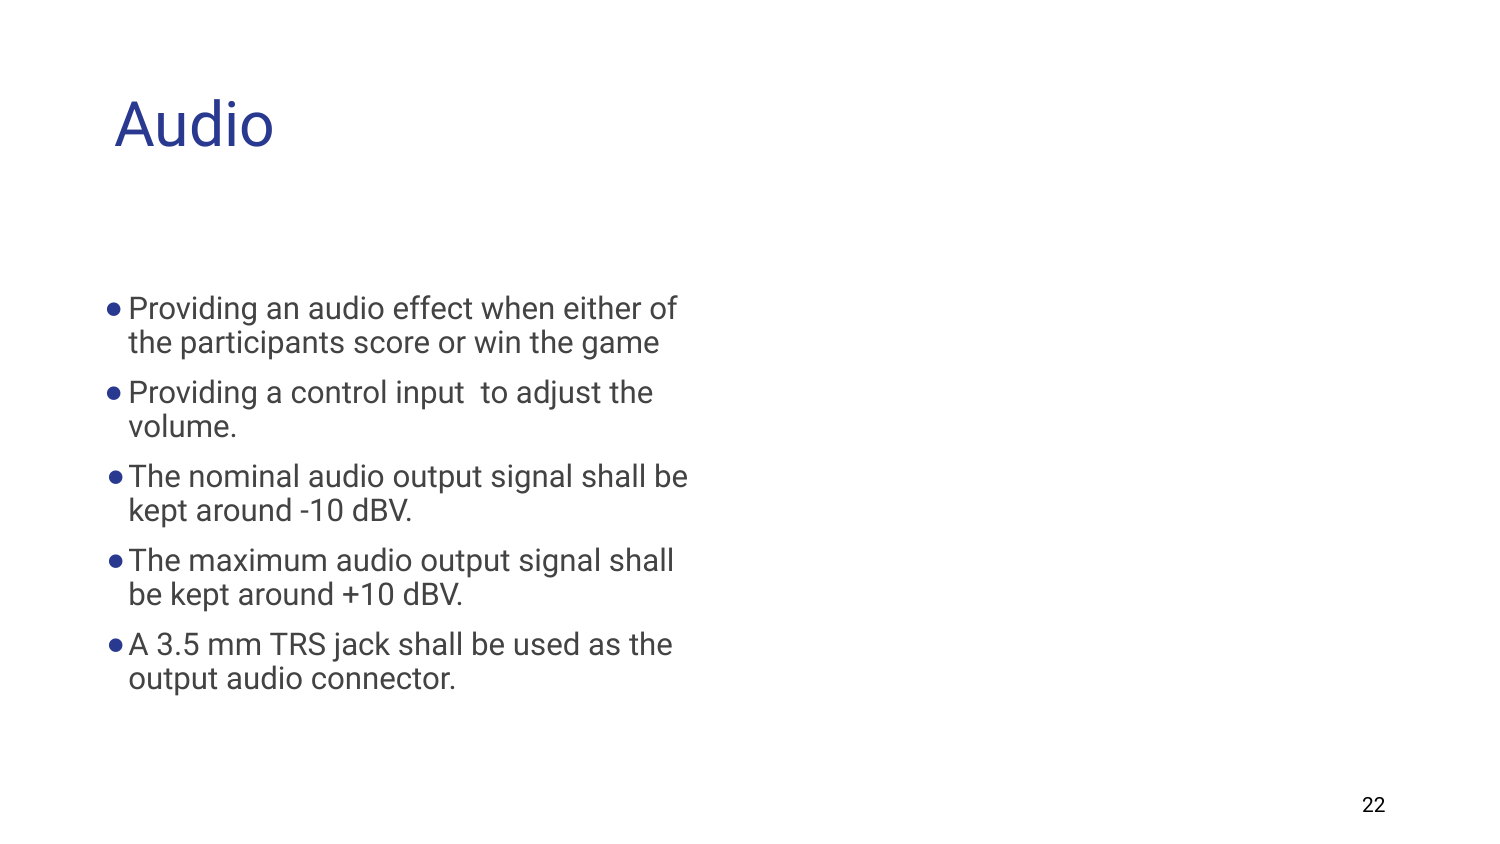

# Audio

Providing an audio effect when either of the participants score or win the game
Providing a control input  to adjust the volume.
The nominal audio output signal shall be kept around -10 dBV.
The maximum audio output signal shall be kept around +10 dBV.
A 3.5 mm TRS jack shall be used as the output audio connector.

22